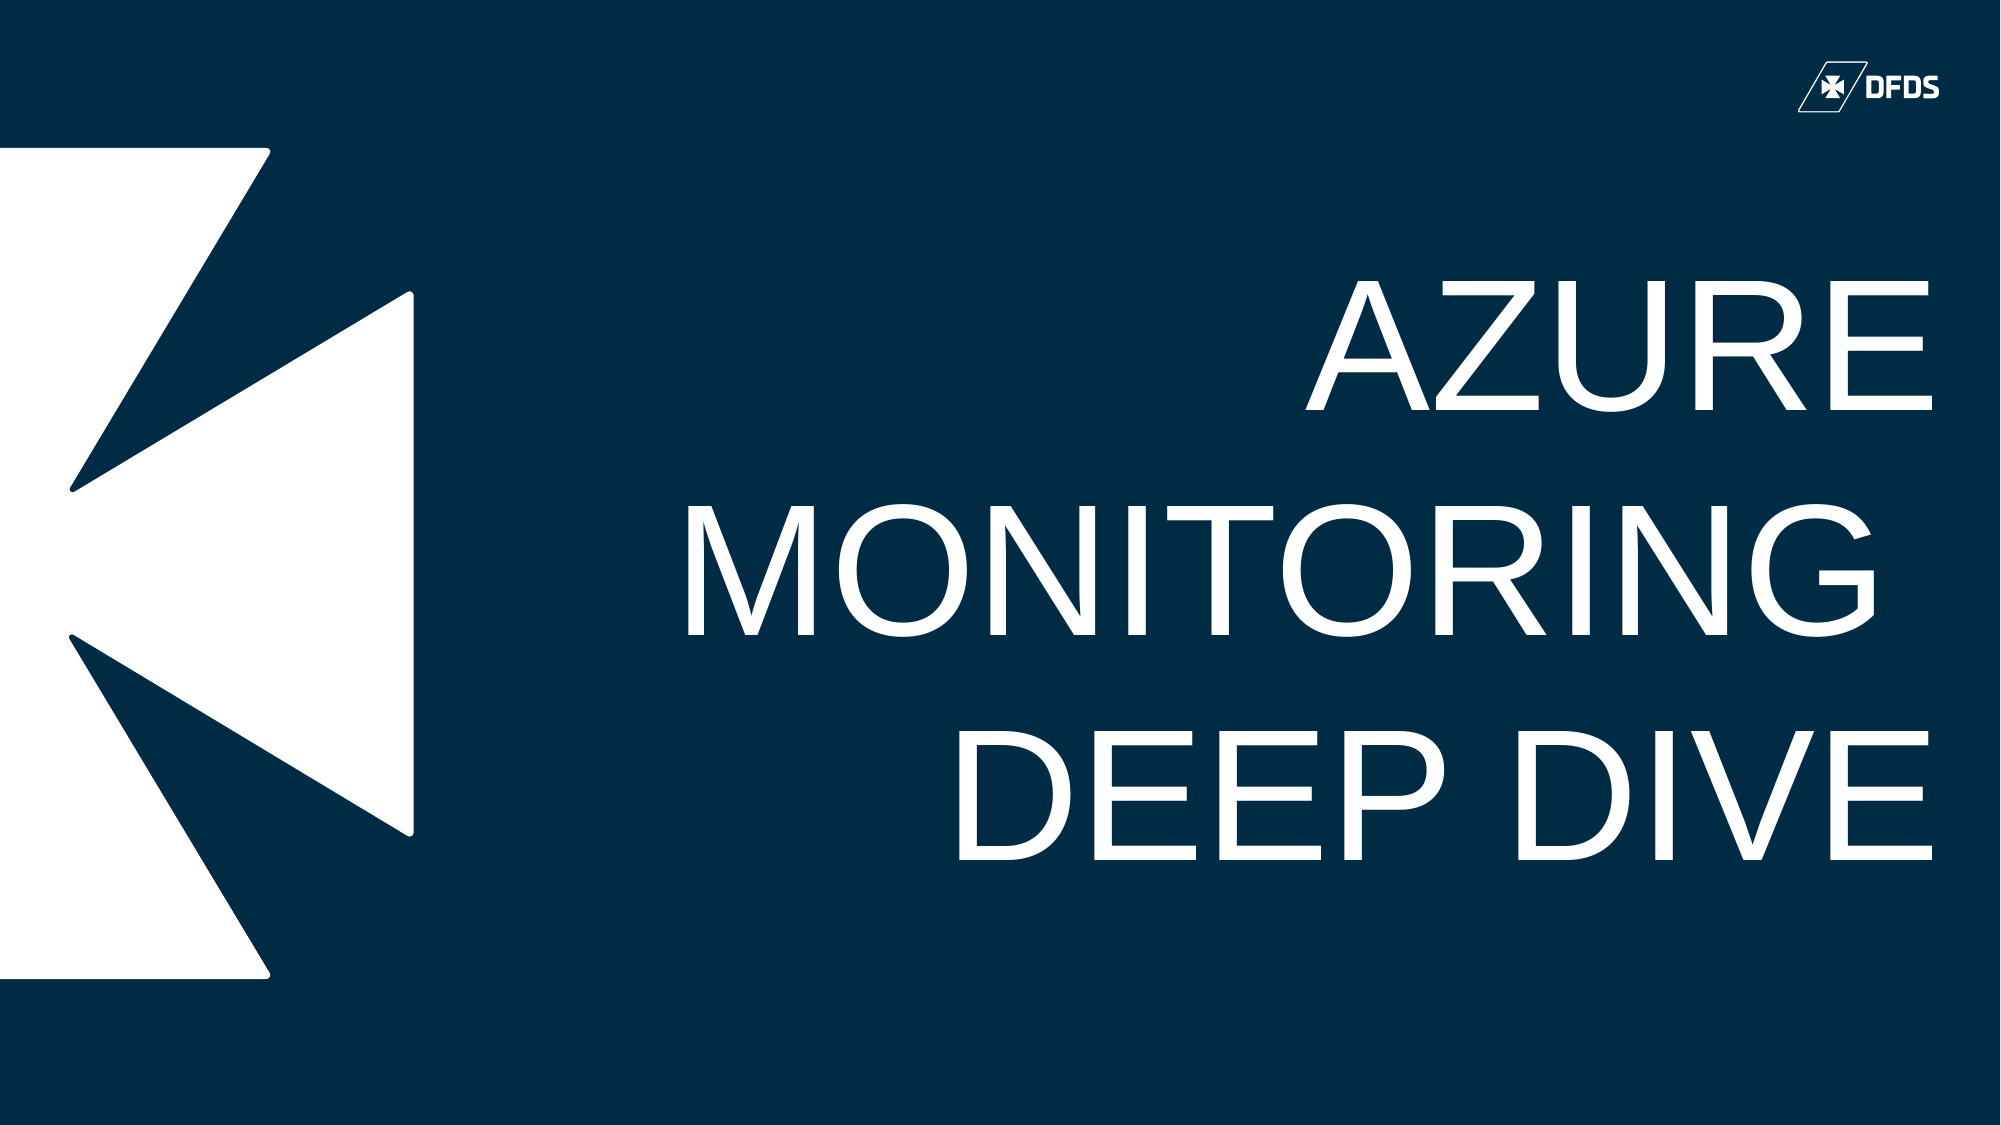

# Azure Monitoring Deep Dive Updated 5 Feb 2020